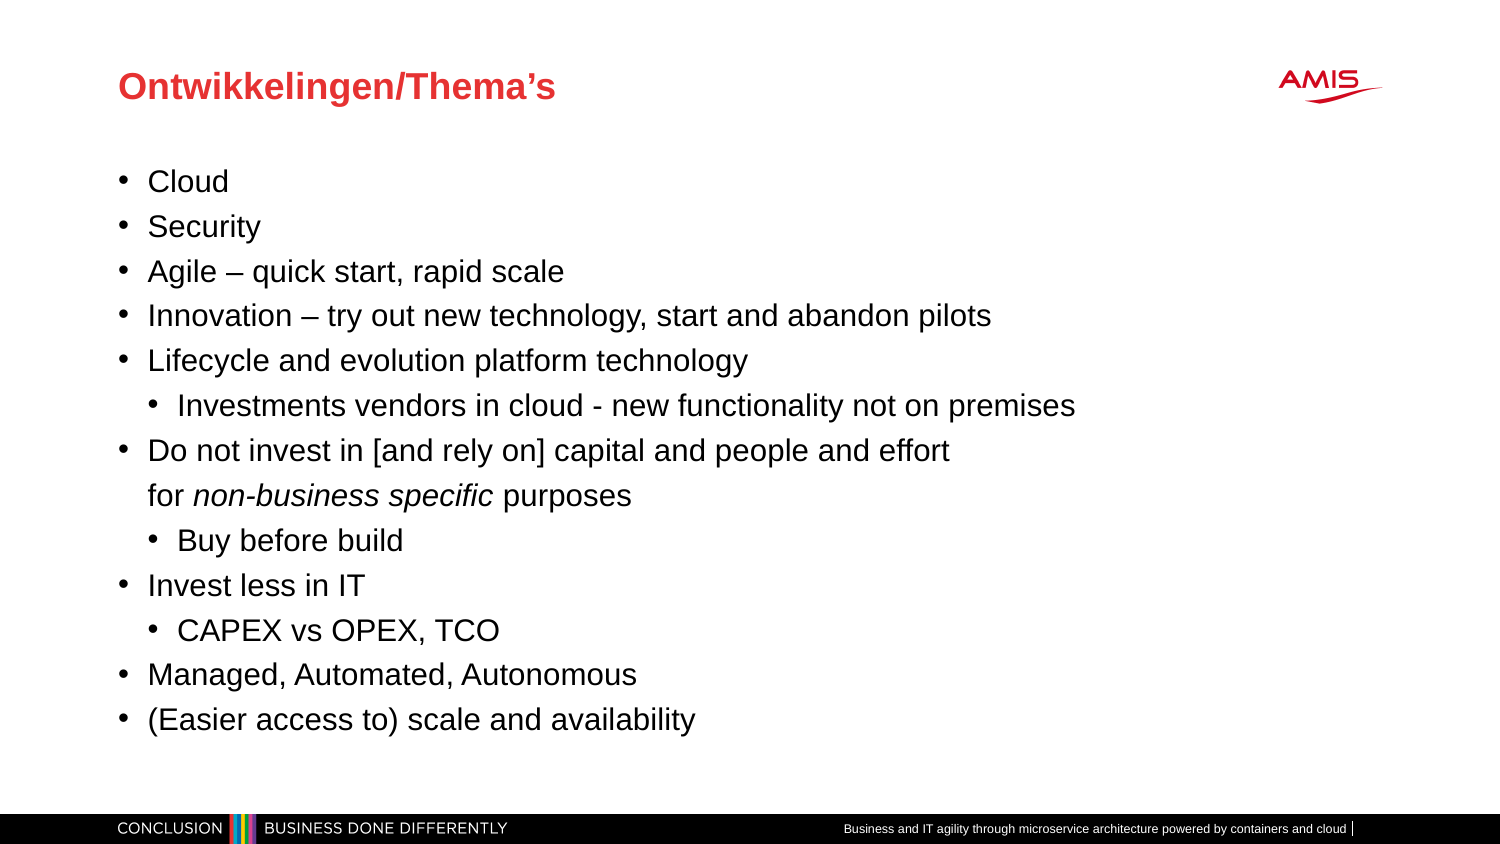

# Ontwikkelingen/Thema’s
Cloud
Security
Agile – quick start, rapid scale
Innovation – try out new technology, start and abandon pilots
Lifecycle and evolution platform technology
Investments vendors in cloud - new functionality not on premises
Do not invest in [and rely on] capital and people and effort
for non-business specific purposes
Buy before build
Invest less in IT
CAPEX vs OPEX, TCO
Managed, Automated, Autonomous
(Easier access to) scale and availability
Business and IT agility through microservice architecture powered by containers and cloud